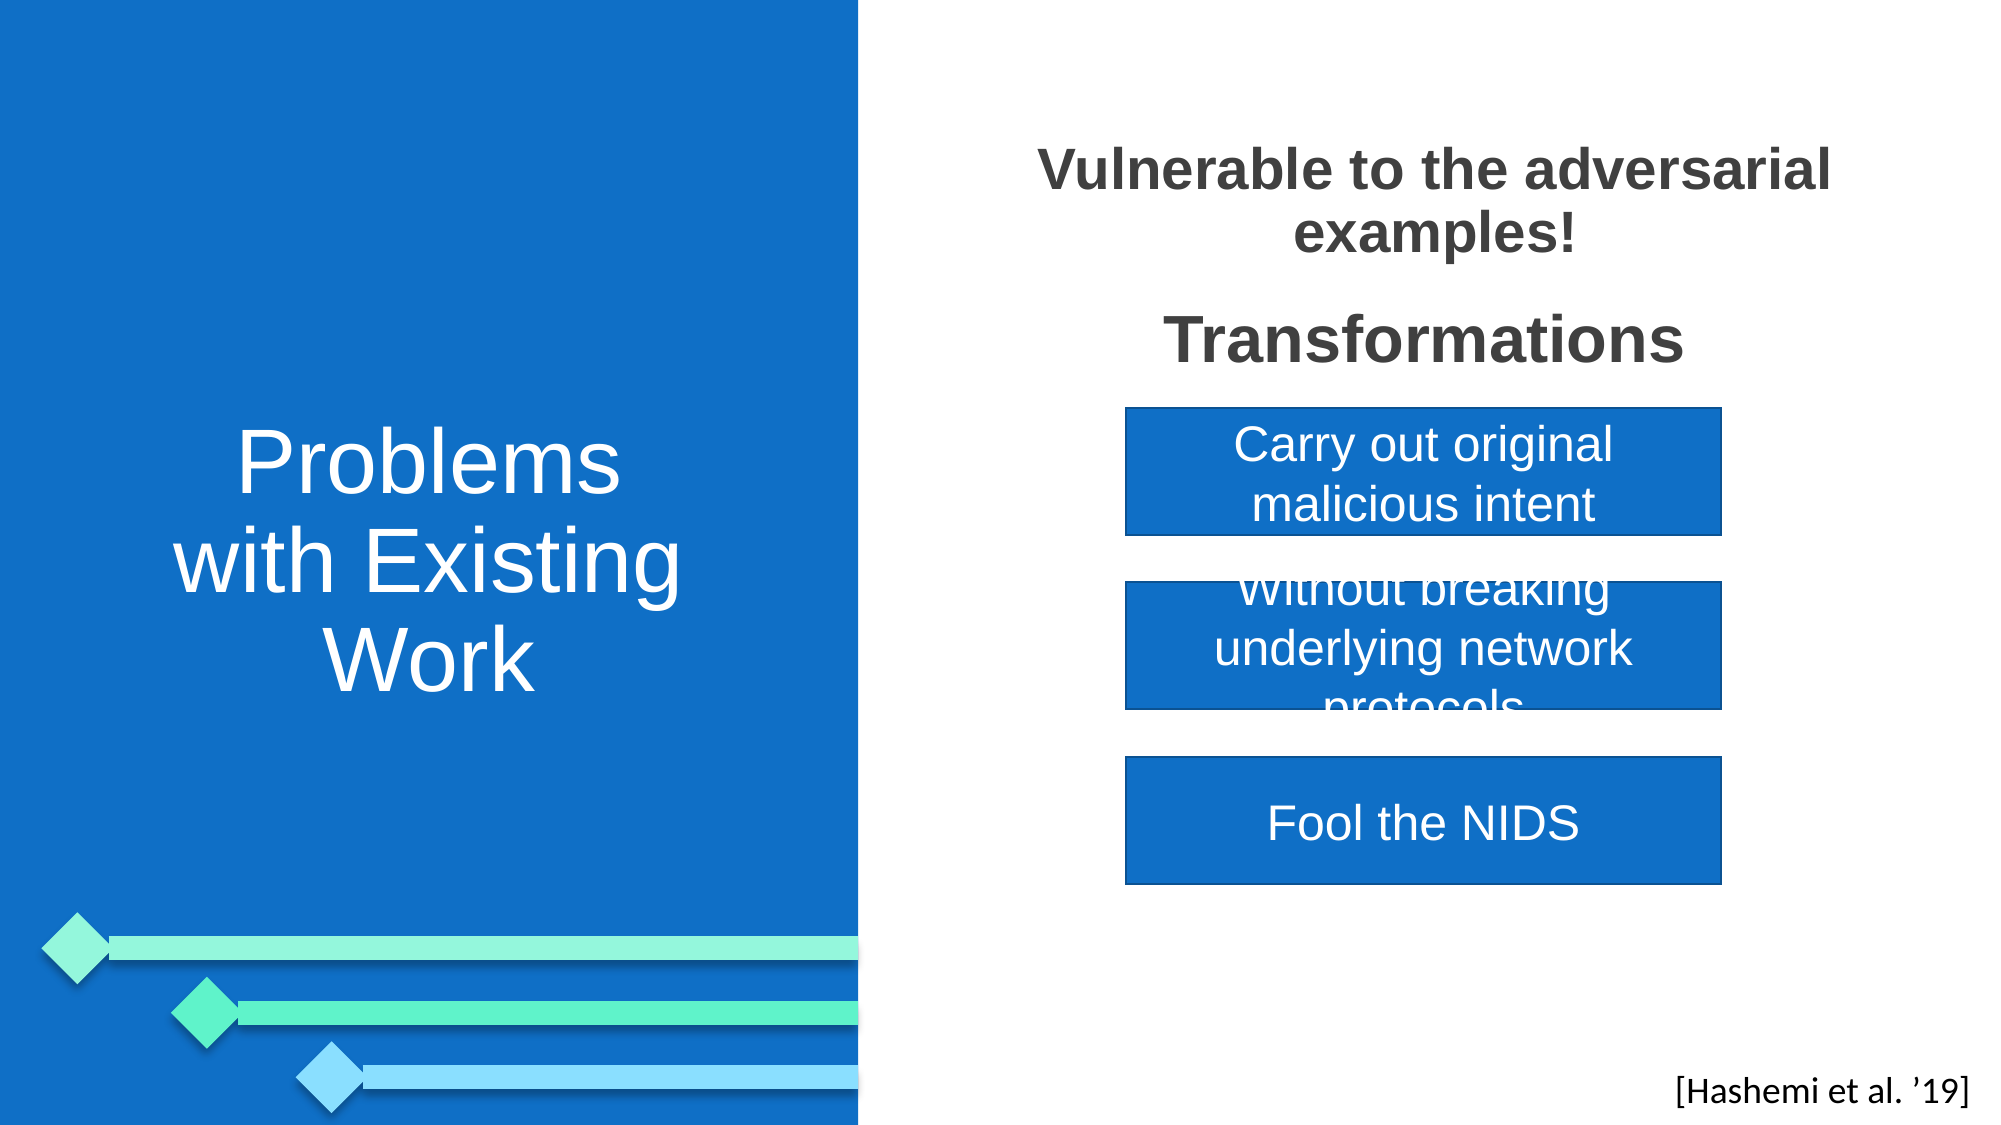

Vulnerable to the adversarial examples!

Transformations

Changing the delay between packets
Splitting a packet
Injecting fake packets
Carry out original malicious intent
Without breaking underlying network protocols
Fool the NIDS
# Problems with Existing Work
[Hashemi et al. ’19]